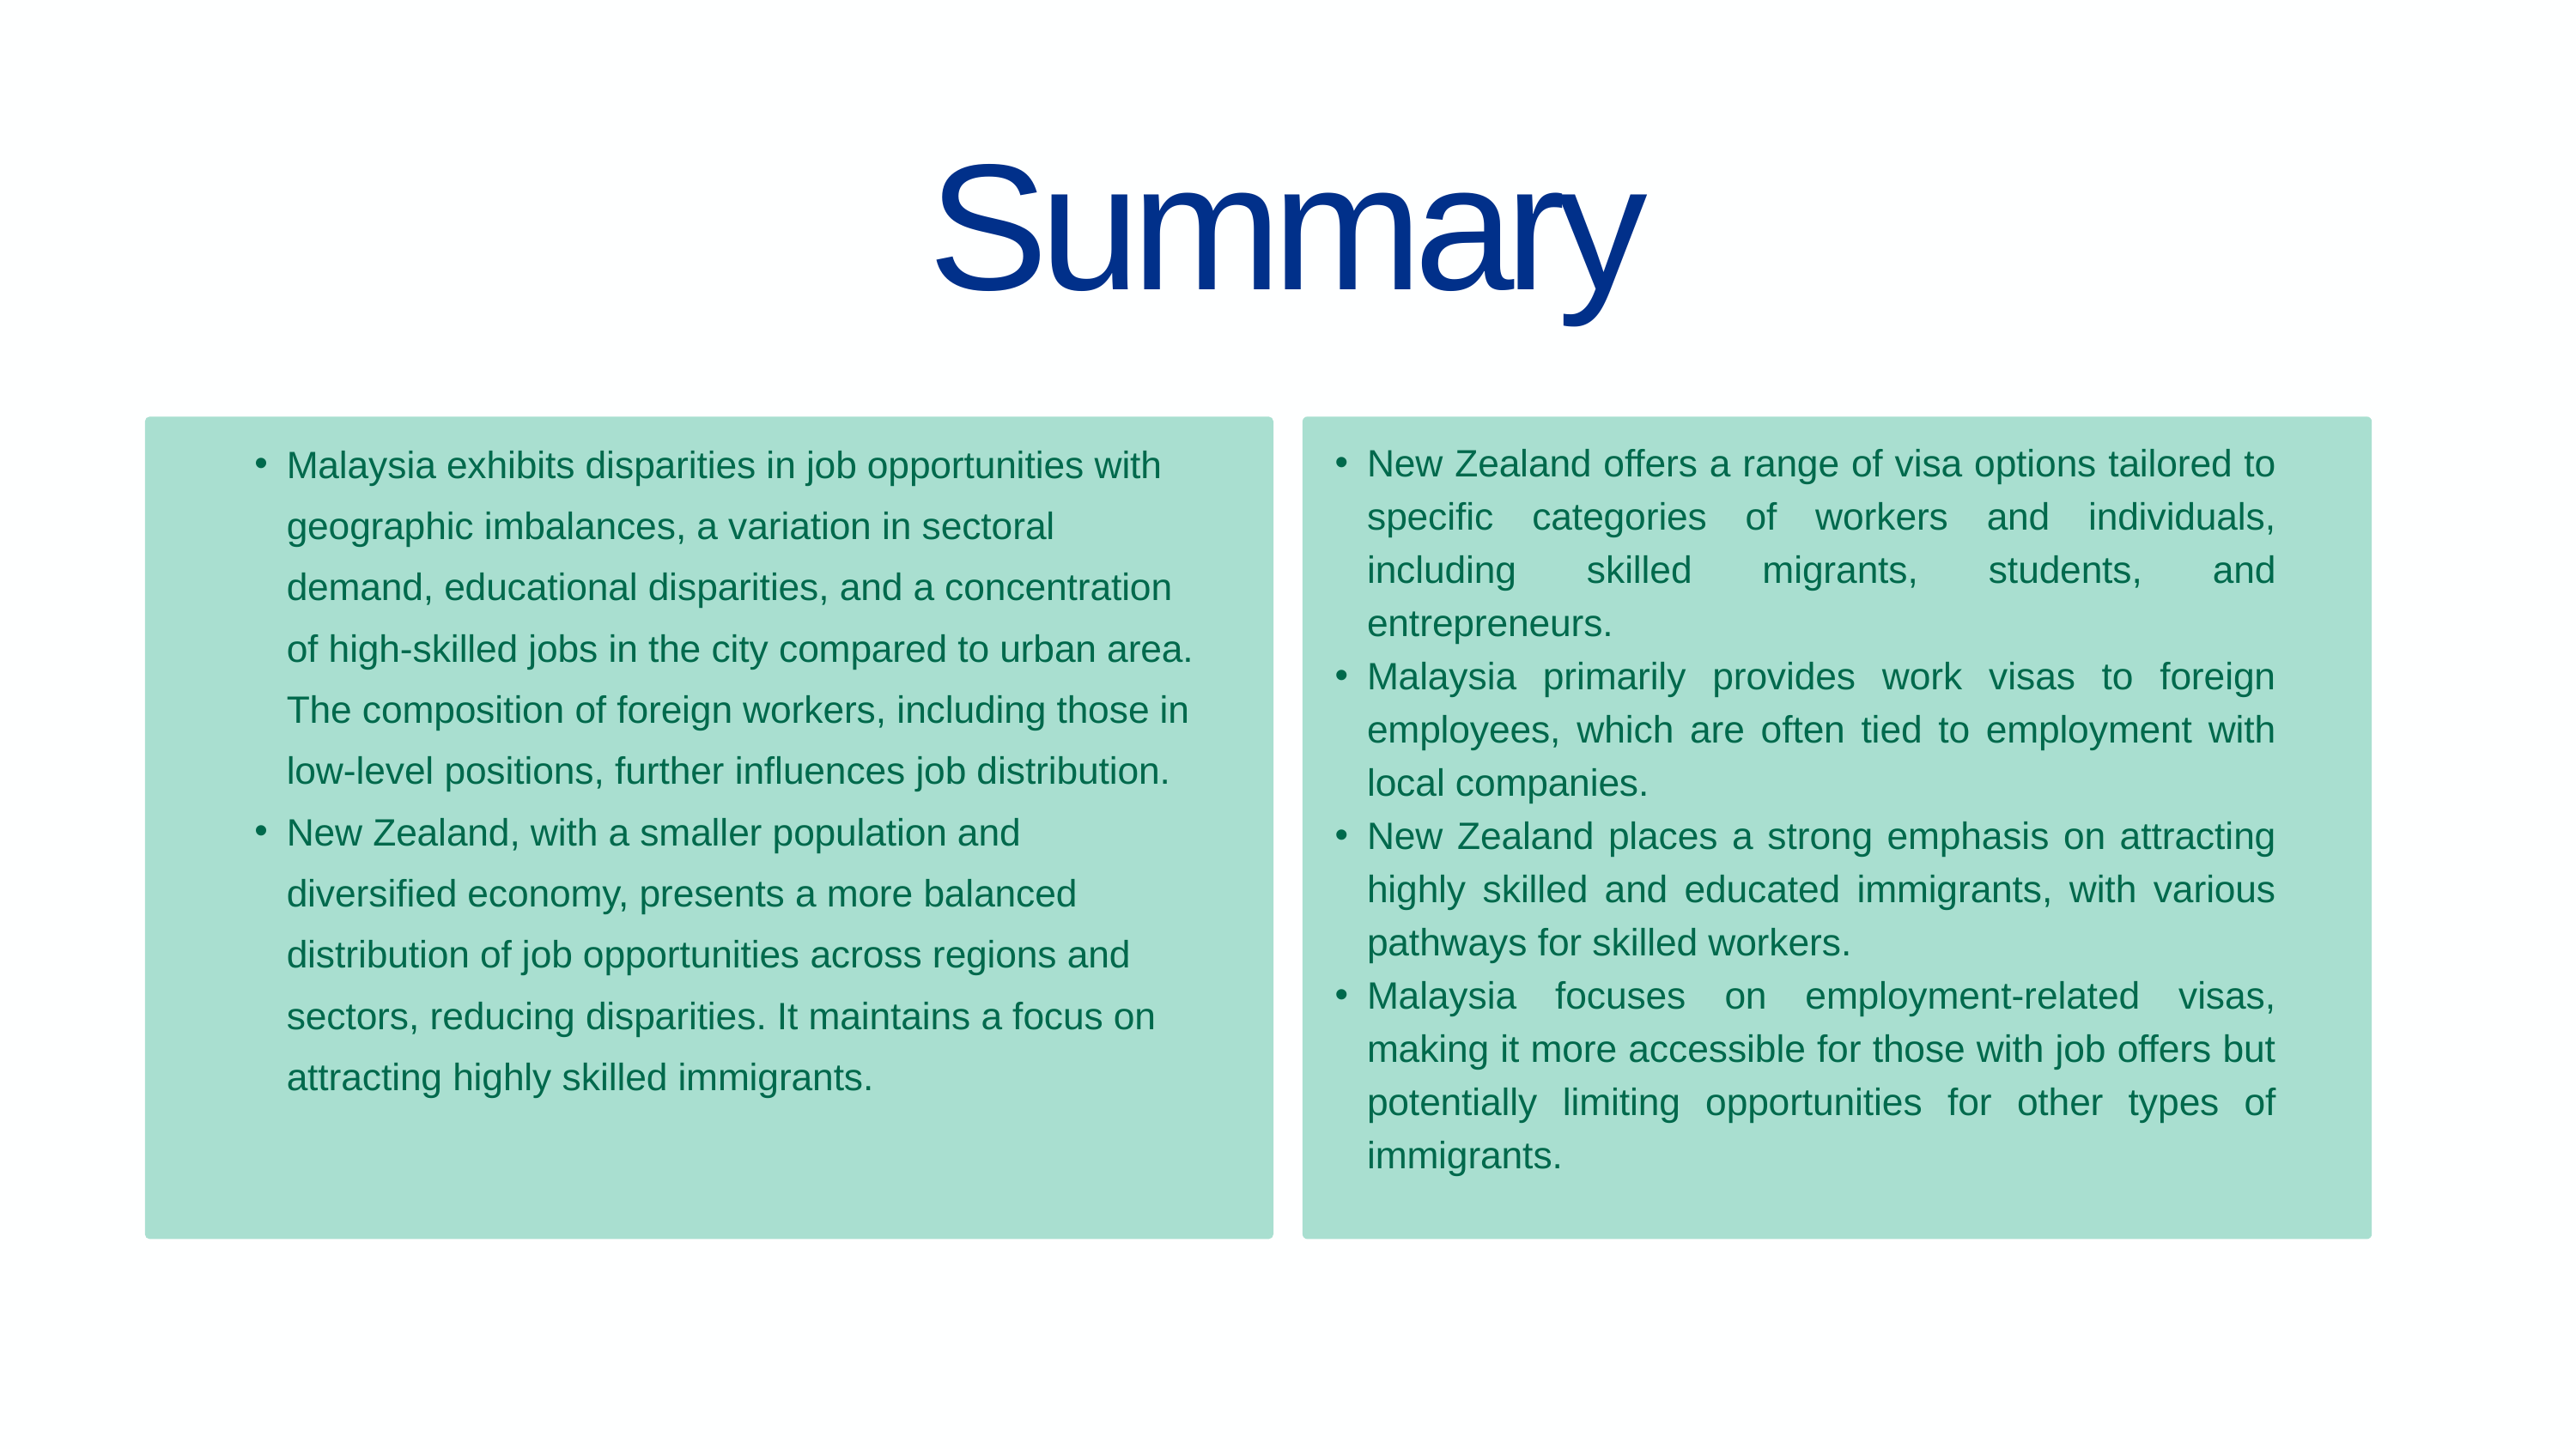

Summary

Malaysia exhibits disparities in job opportunities with geographic imbalances, a variation in sectoral demand, educational disparities, and a concentration of high-skilled jobs in the city compared to urban area. The composition of foreign workers, including those in low-level positions, further influences job distribution.
New Zealand, with a smaller population and diversified economy, presents a more balanced distribution of job opportunities across regions and sectors, reducing disparities. It maintains a focus on attracting highly skilled immigrants.

New Zealand offers a range of visa options tailored to specific categories of workers and individuals, including skilled migrants, students, and entrepreneurs.
Malaysia primarily provides work visas to foreign employees, which are often tied to employment with local companies.
New Zealand places a strong emphasis on attracting highly skilled and educated immigrants, with various pathways for skilled workers.
Malaysia focuses on employment-related visas, making it more accessible for those with job offers but potentially limiting opportunities for other types of immigrants.